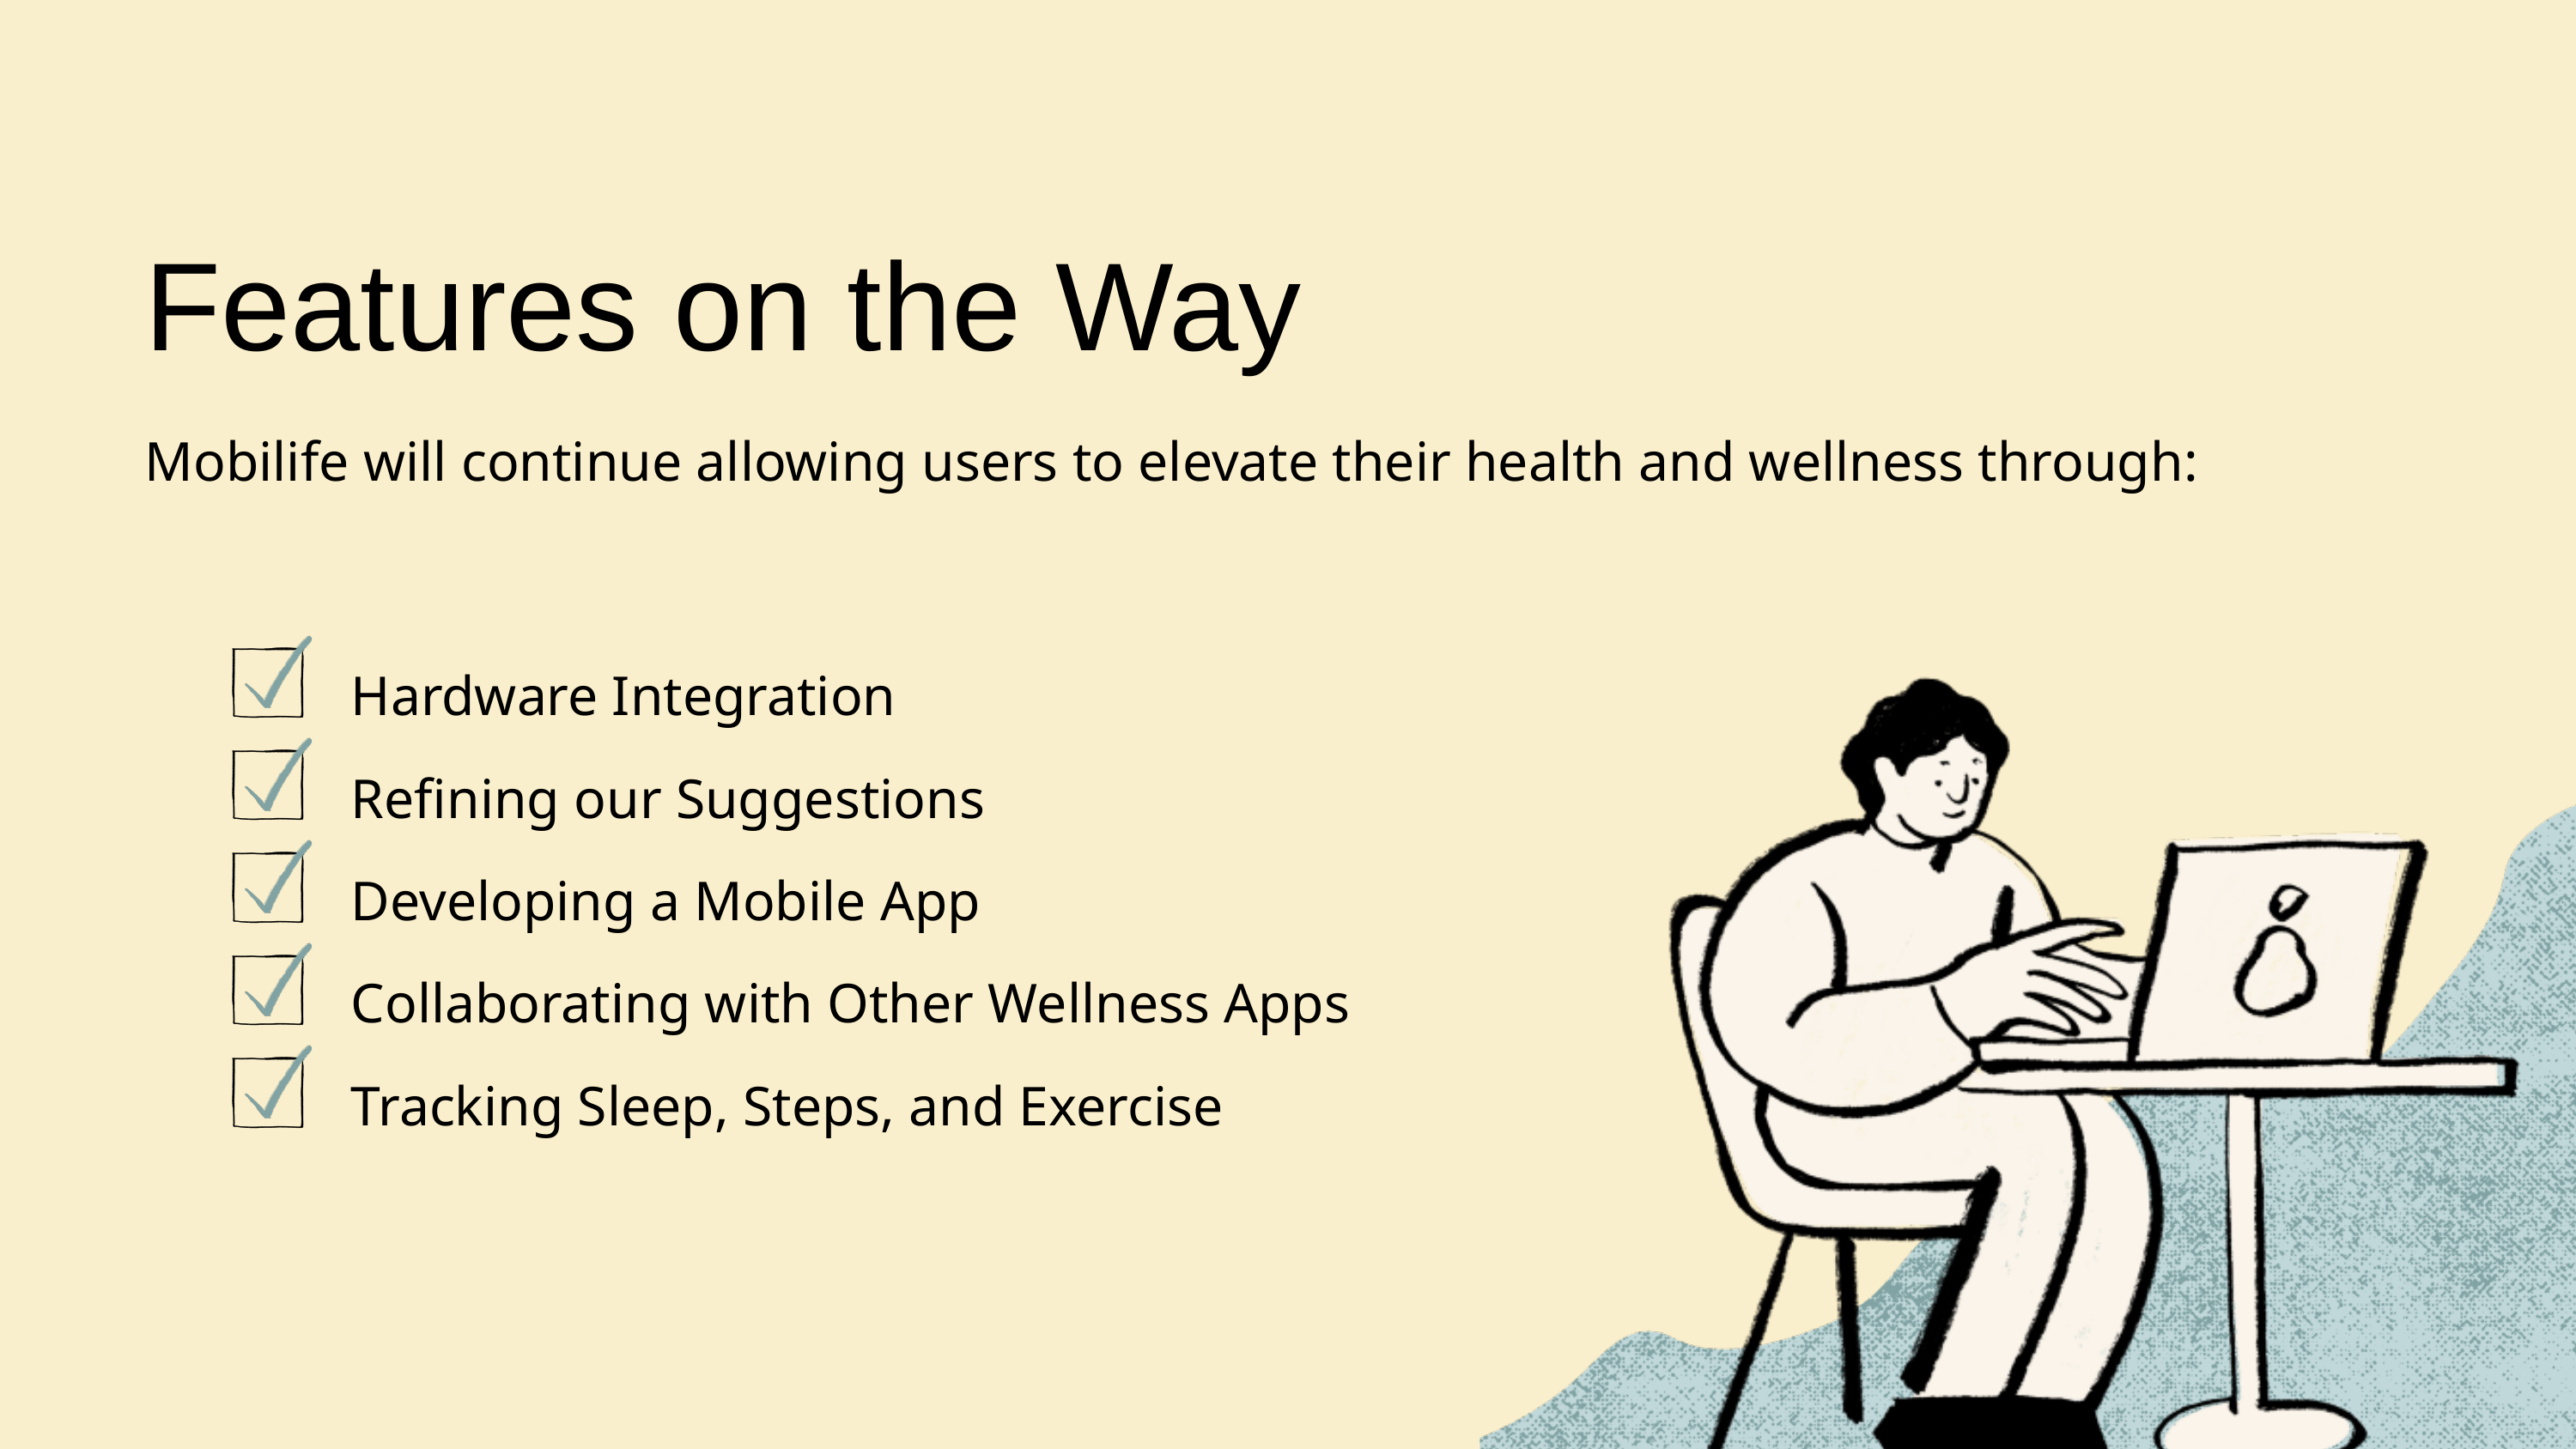

Features on the Way
Mobilife will continue allowing users to elevate their health and wellness through:

Hardware Integration

Refining our Suggestions

Developing a Mobile App

Collaborating with Other Wellness Apps

Tracking Sleep, Steps, and Exercise